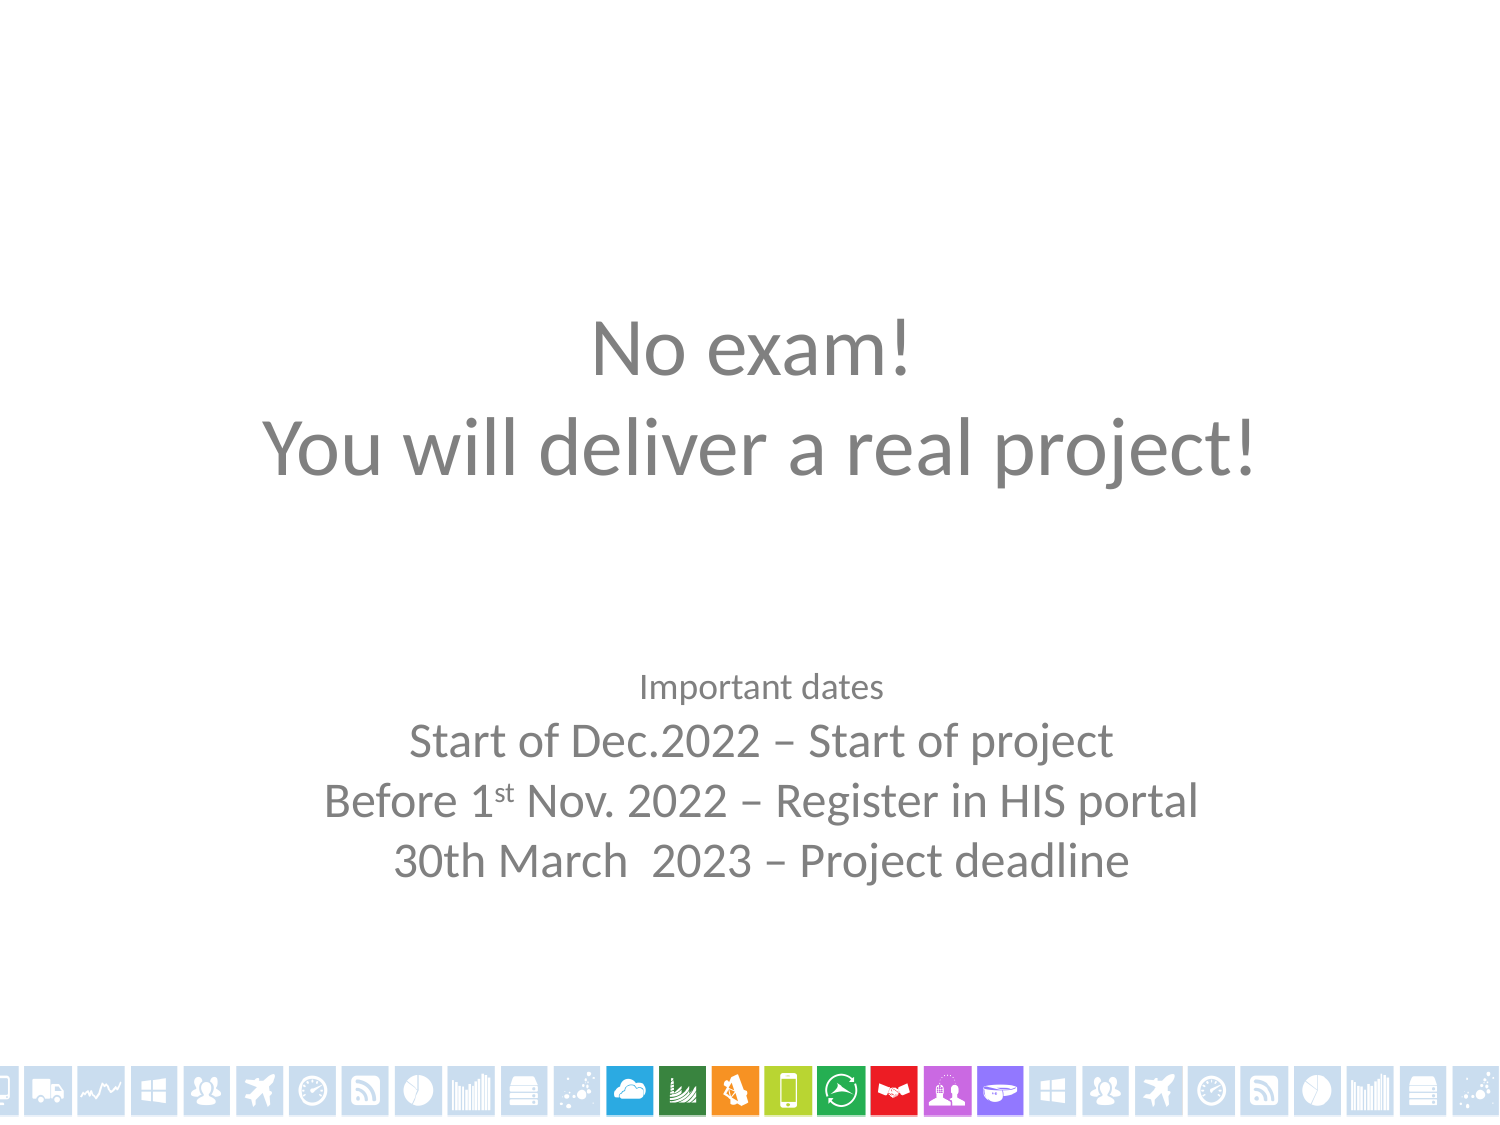

No exam!
You will deliver a real project!

Important dates
Start of Dec.2022 – Start of project
Before 1st Nov. 2022 – Register in HIS portal
30th March  2023 – Project deadline